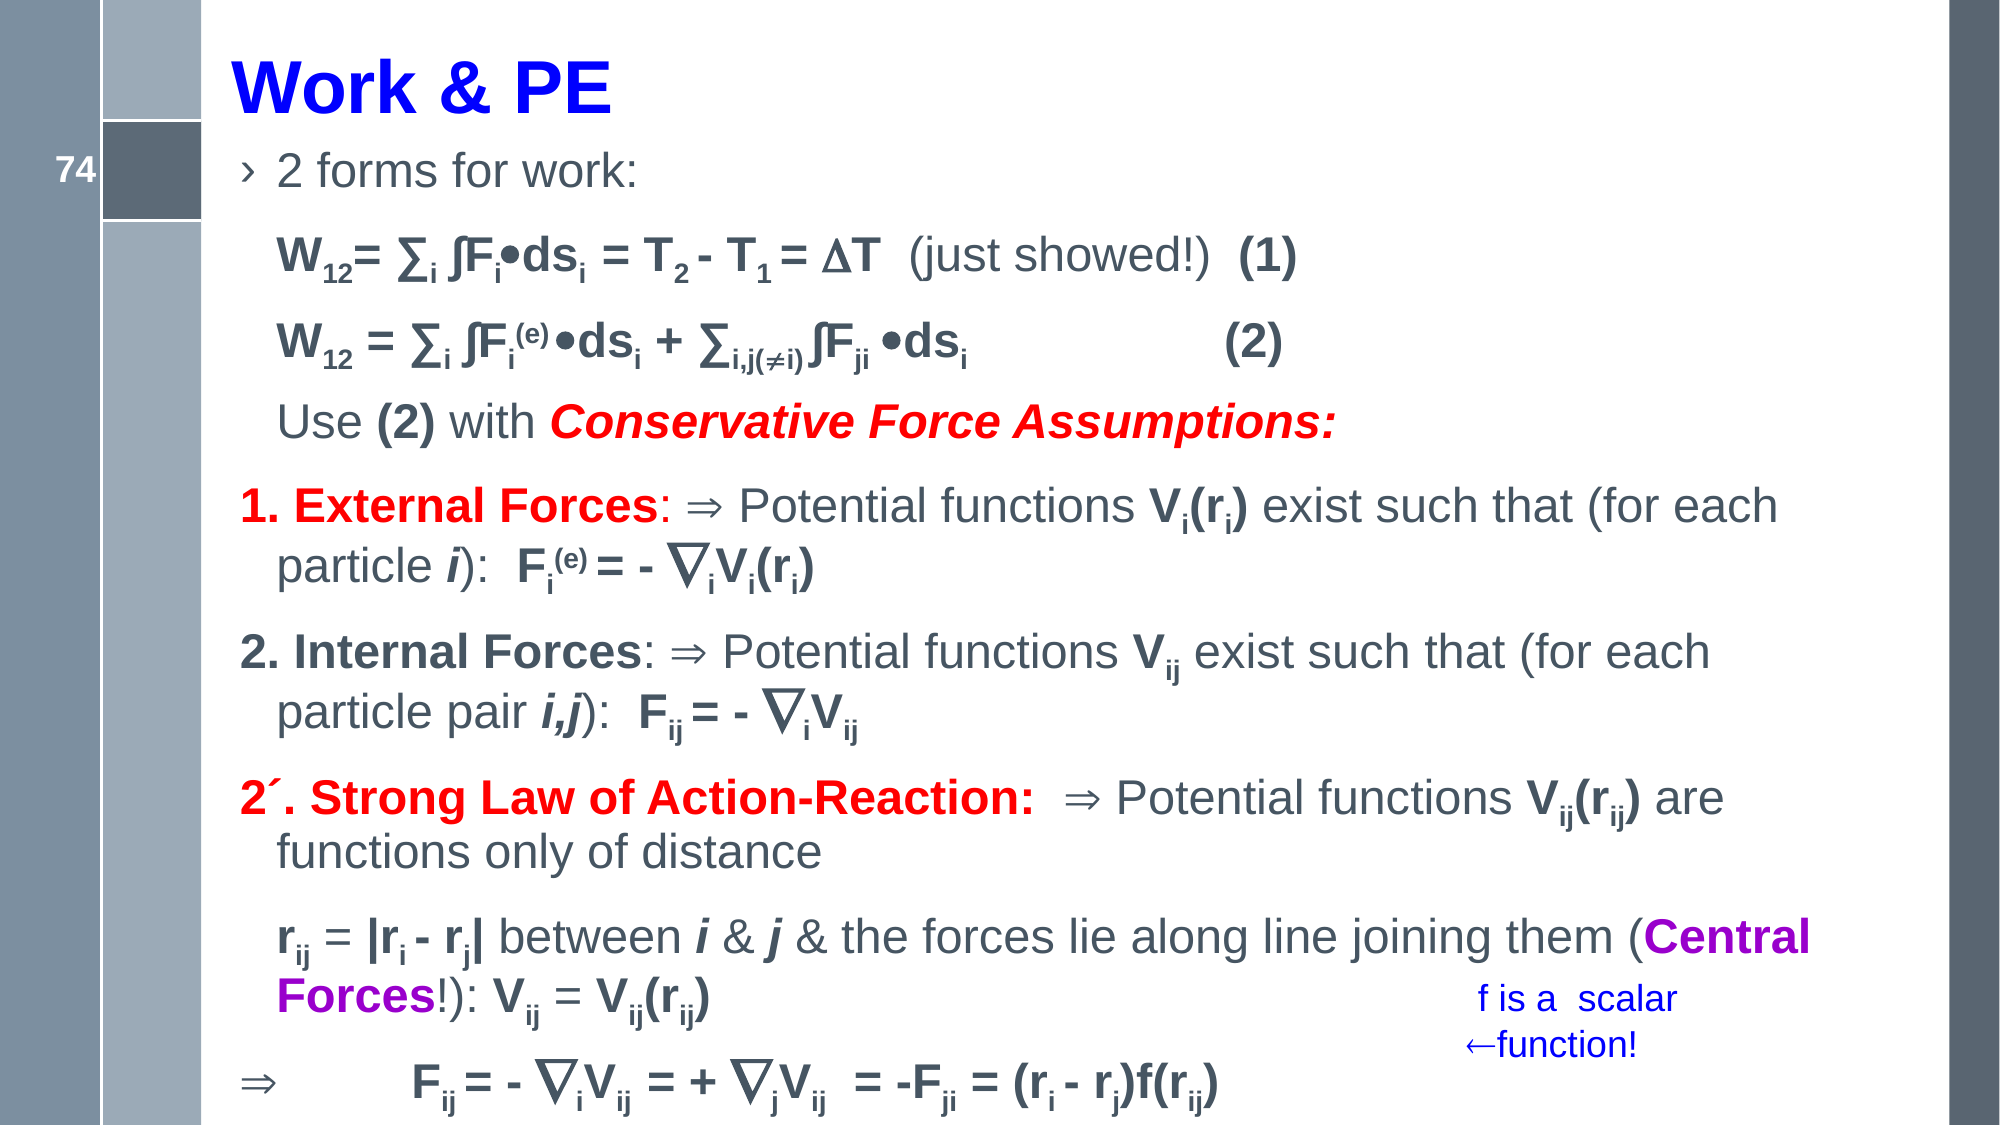

# Work & PE
2 forms for work:
	W12= ∑i ∫Fi•dsi  = T2 - T1 = ΔT  (just showed!)  (1)
 	W12 = ∑i ∫Fi(e) •dsi + ∑i,j(≠i) ∫Fji •dsi                   (2)
	Use (2) with Conservative Force Assumptions:
1. External Forces: ⇒ Potential functions Vi(ri) exist such that (for each particle i):  Fi(e) = - ∇iVi(ri)
2. Internal Forces: ⇒ Potential functions Vij exist such that (for each particle pair i,j):  Fij = - ∇iVij
2´. Strong Law of Action-Reaction:  ⇒ Potential functions Vij(rij) are functions only of distance
	rij = |ri - rj| between i & j & the forces lie along line joining them (Central Forces!): Vij = Vij(rij)
⇒ 	Fij = - ∇iVij  = + ∇jVij  = -Fji = (ri - rj)f(rij)
 f is a  scalar
←function!